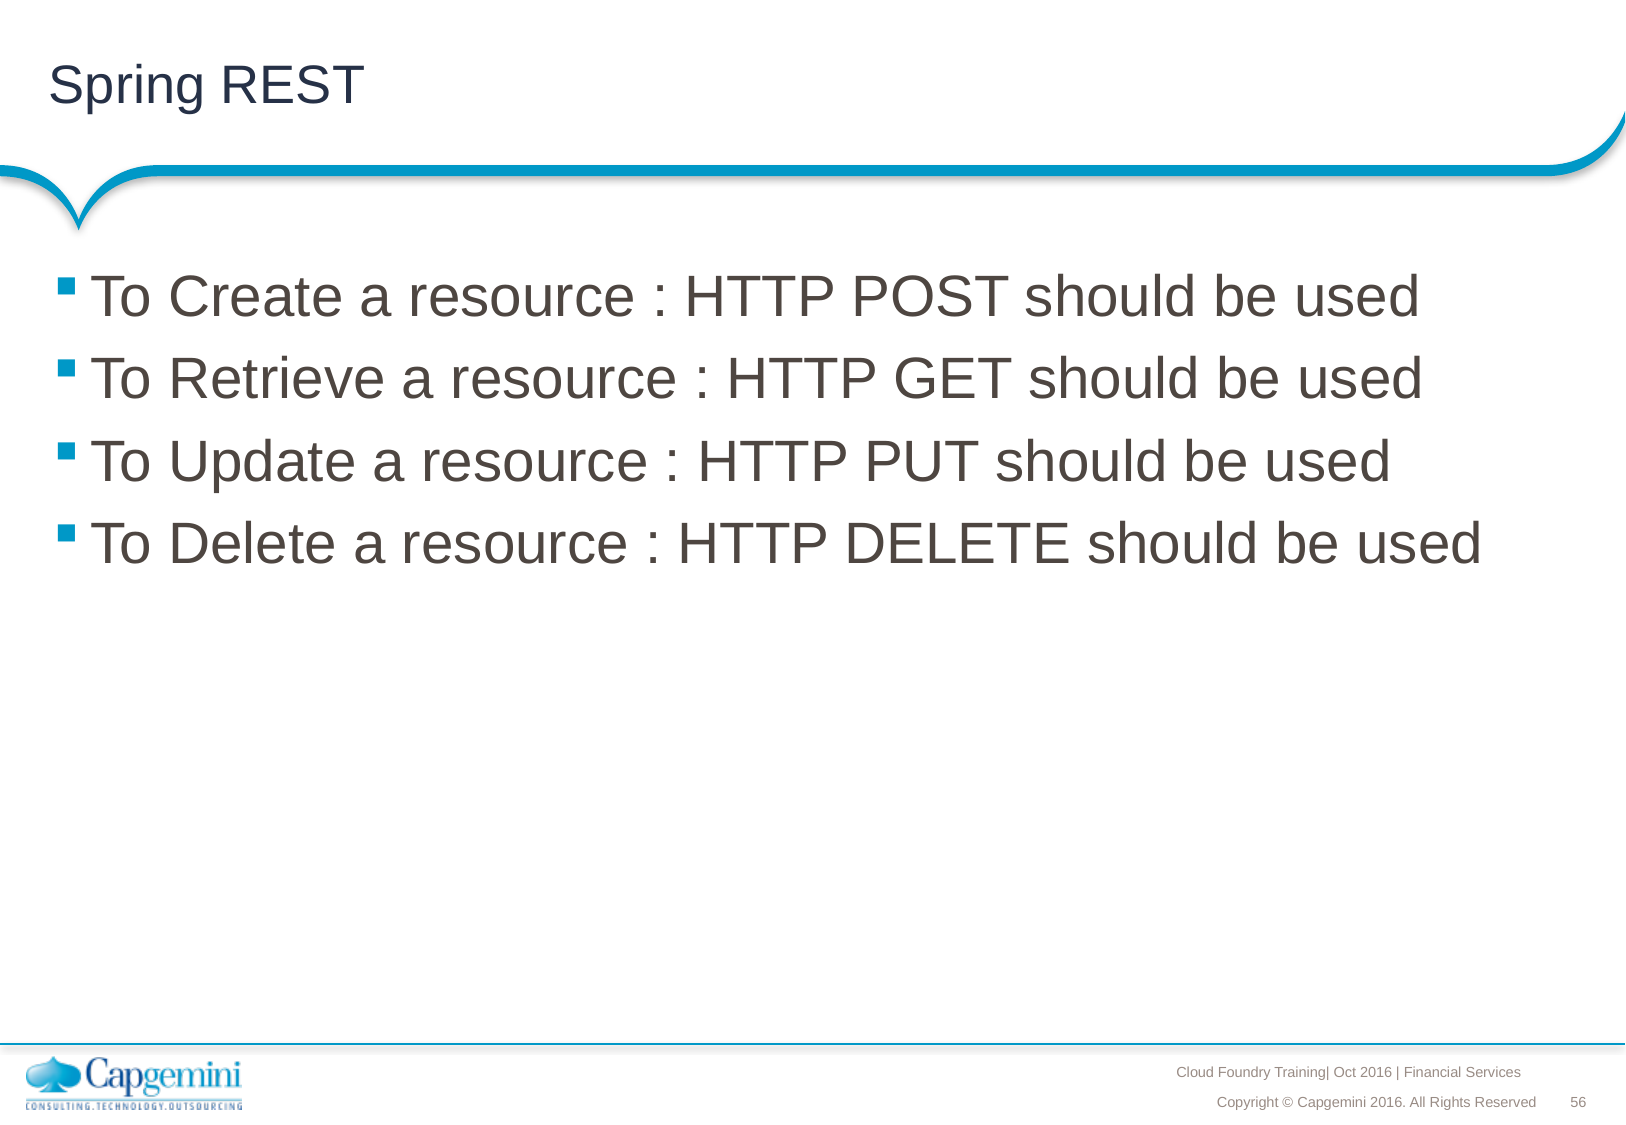

# Spring REST
To Create a resource : HTTP POST should be used
To Retrieve a resource : HTTP GET should be used
To Update a resource : HTTP PUT should be used
To Delete a resource : HTTP DELETE should be used